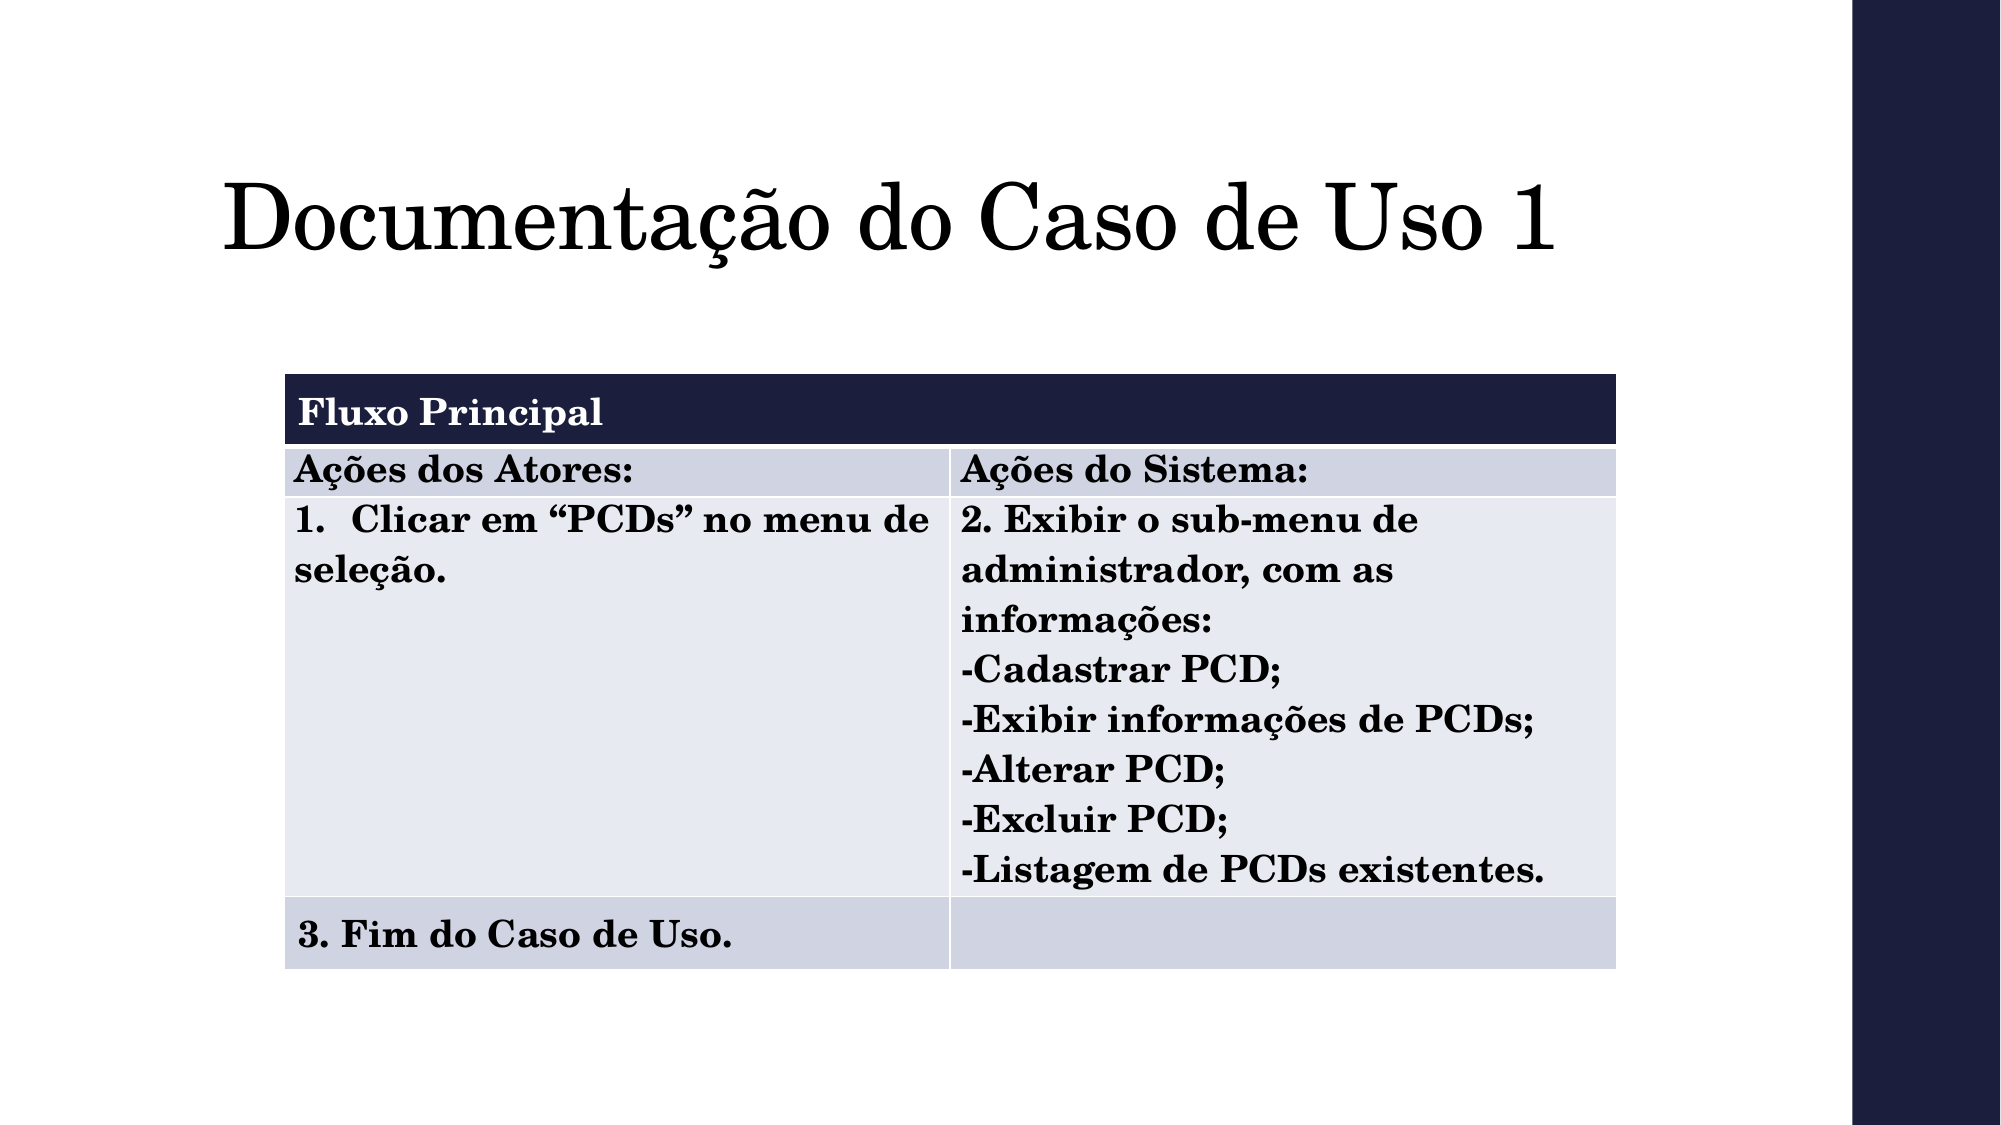

# Documentação do Caso de Uso 1
| Fluxo Principal |  |
| --- | --- |
| Ações dos Atores: | Ações do Sistema: |
| Clicar em “PCDs” no menu de seleção. | 2. Exibir o sub-menu de administrador, com as informações: -Cadastrar PCD; -Exibir informações de PCDs; -Alterar PCD; -Excluir PCD; -Listagem de PCDs existentes. |
| 3. Fim do Caso de Uso. |  |